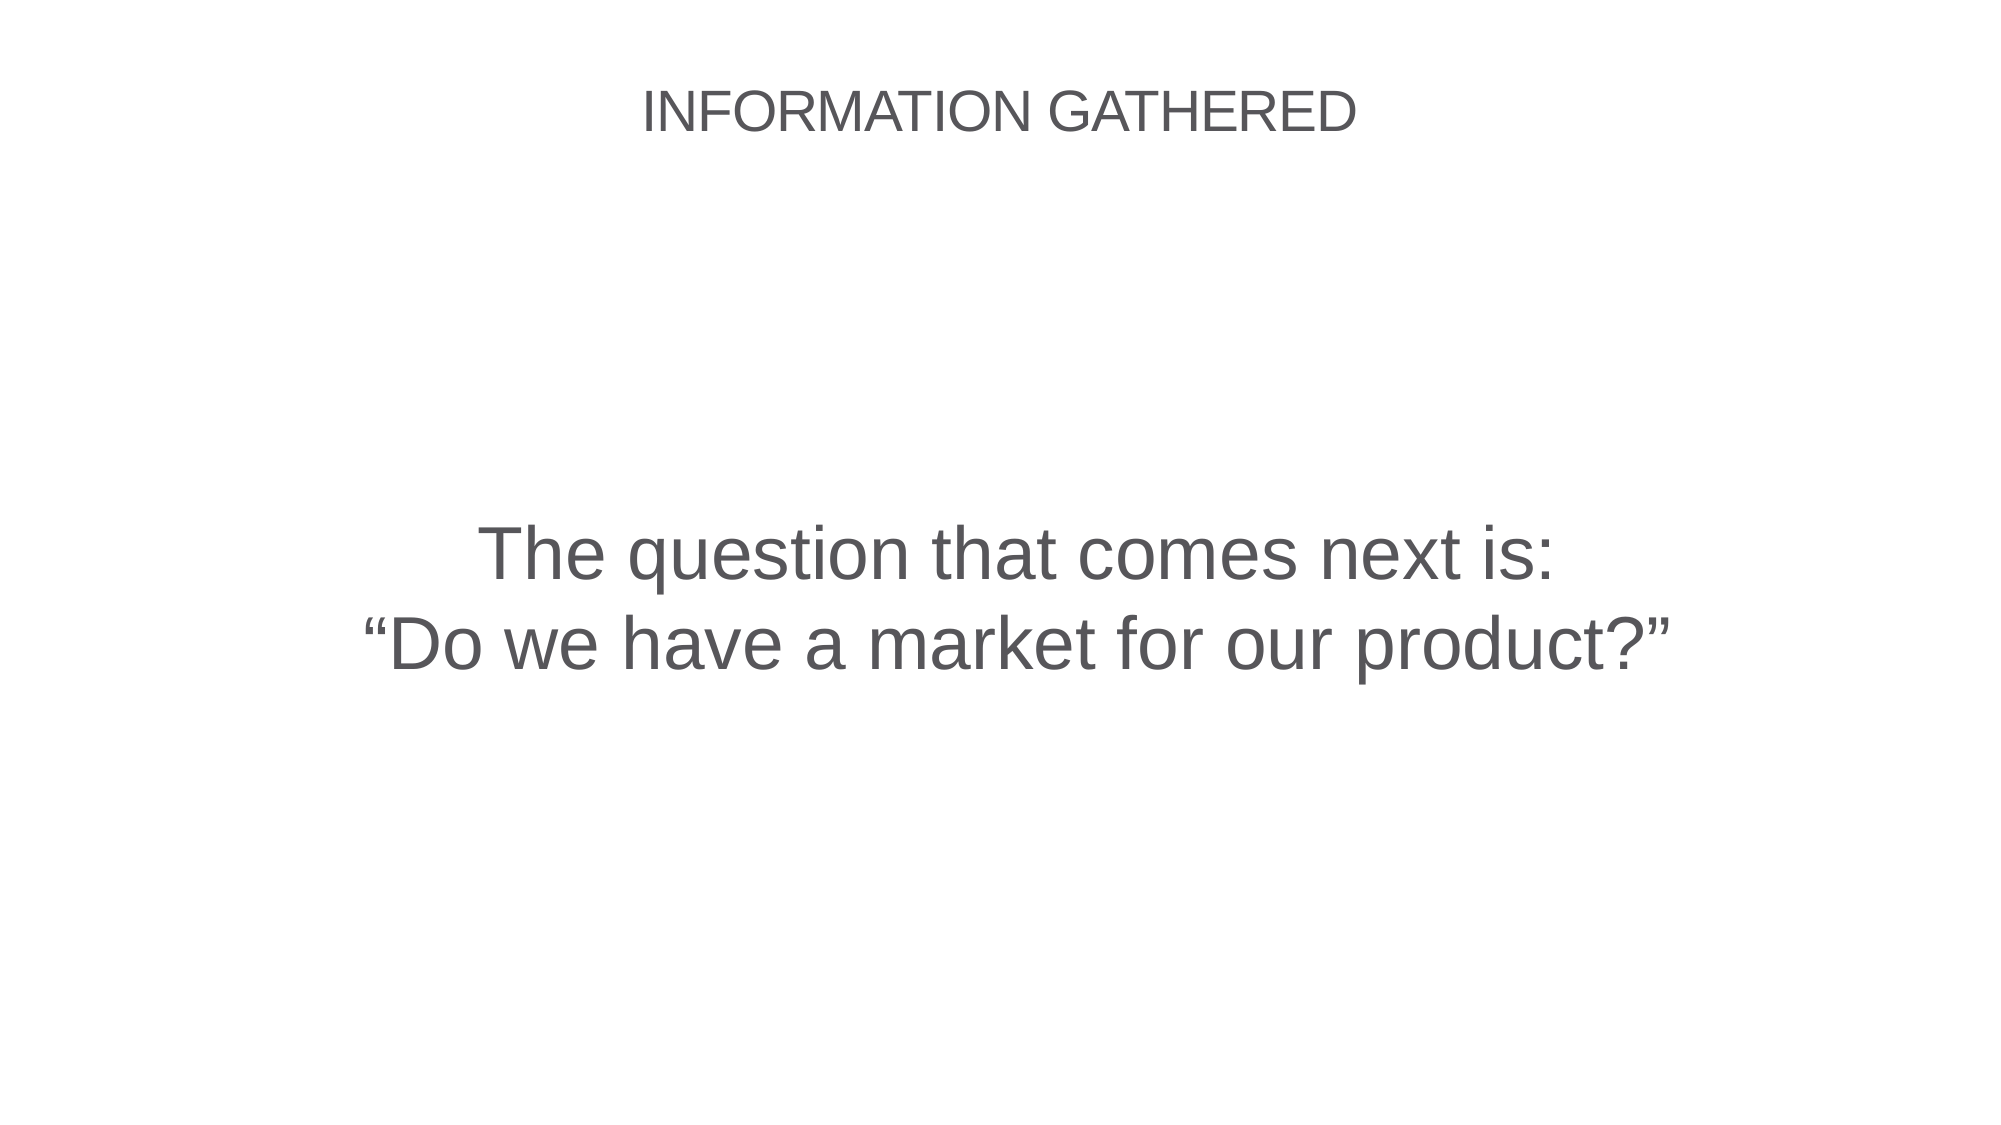

# INFORMATION GATHERED
The question that comes next is:
“Do we have a market for our product?”